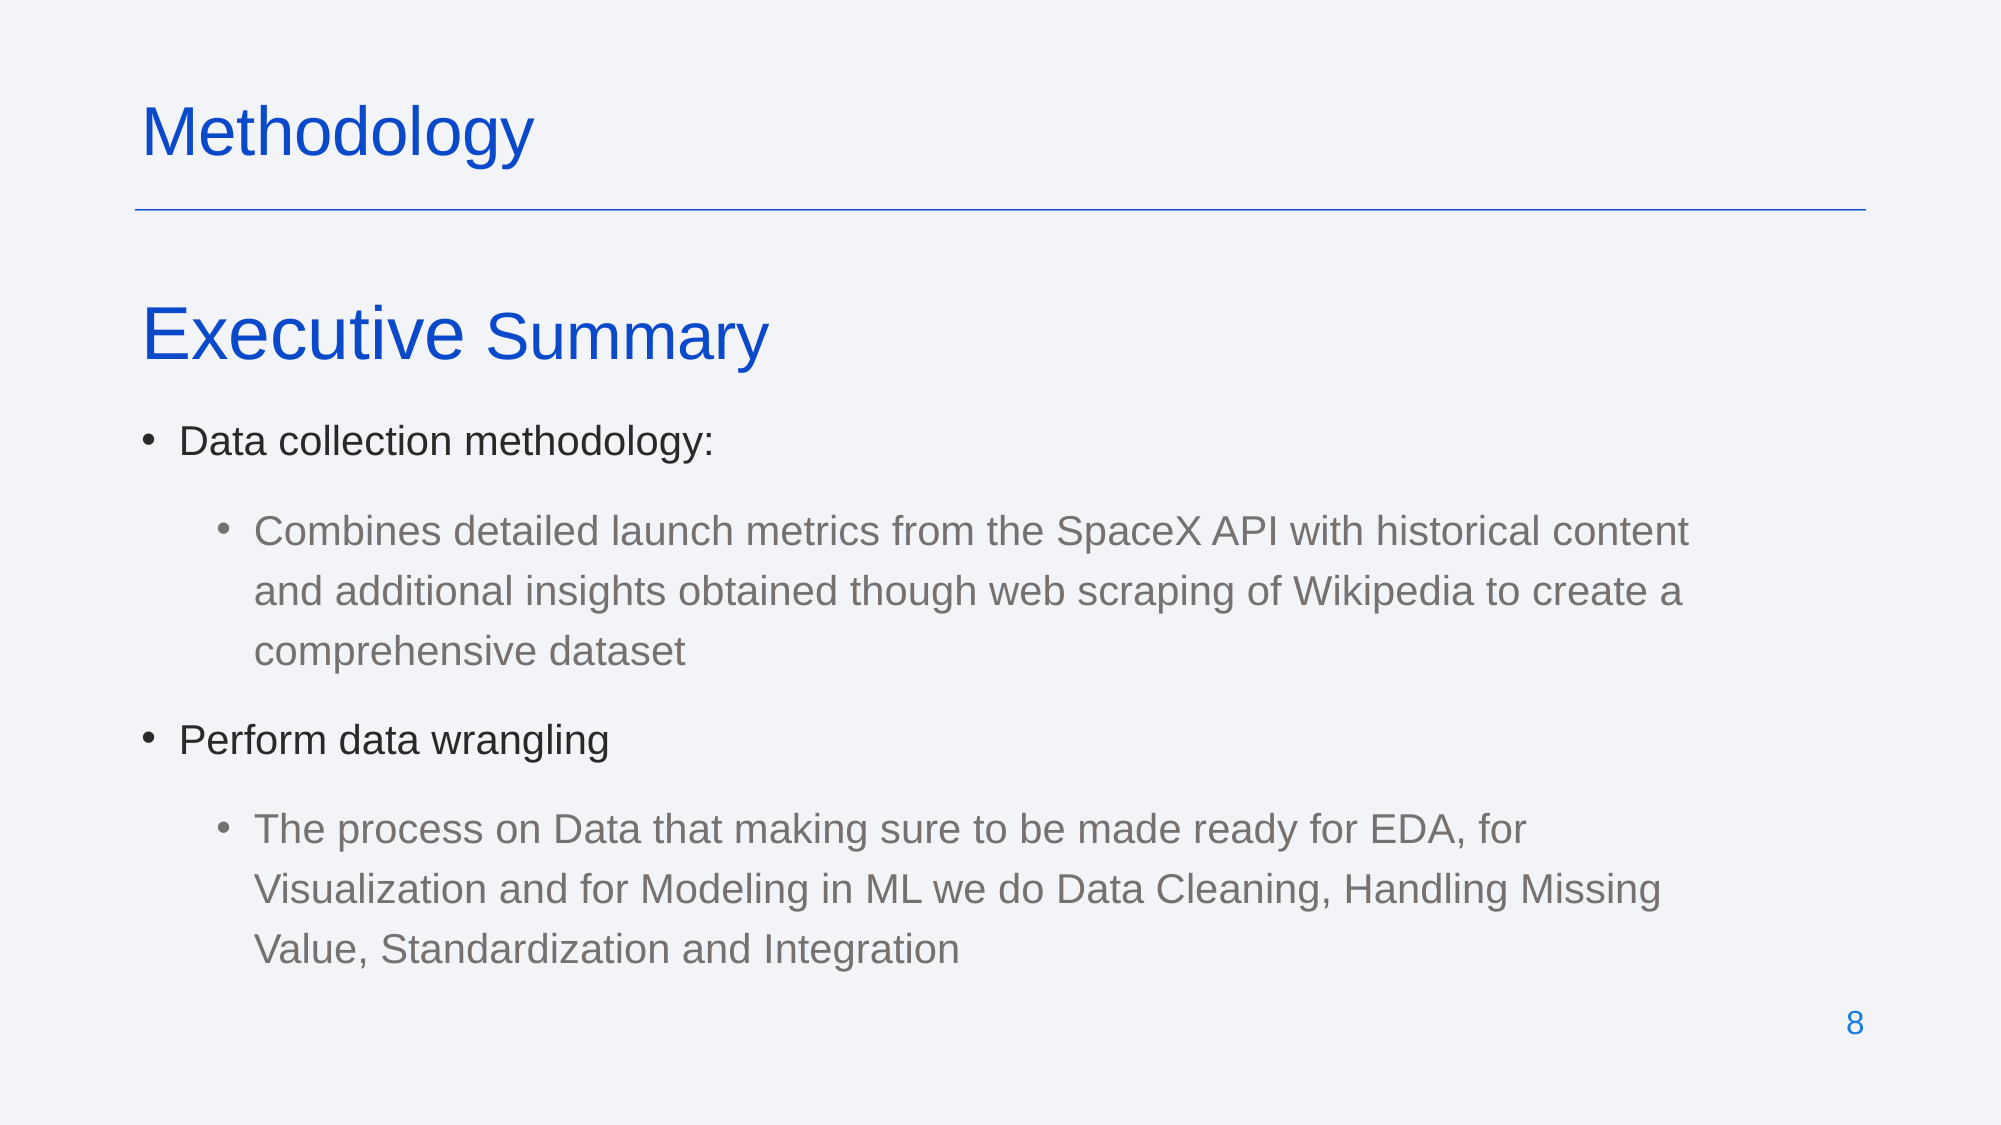

Methodology
Executive Summary
Data collection methodology:
Combines detailed launch metrics from the SpaceX API with historical content and additional insights obtained though web scraping of Wikipedia to create a comprehensive dataset
Perform data wrangling
The process on Data that making sure to be made ready for EDA, for Visualization and for Modeling in ML we do Data Cleaning, Handling Missing Value, Standardization and Integration

8